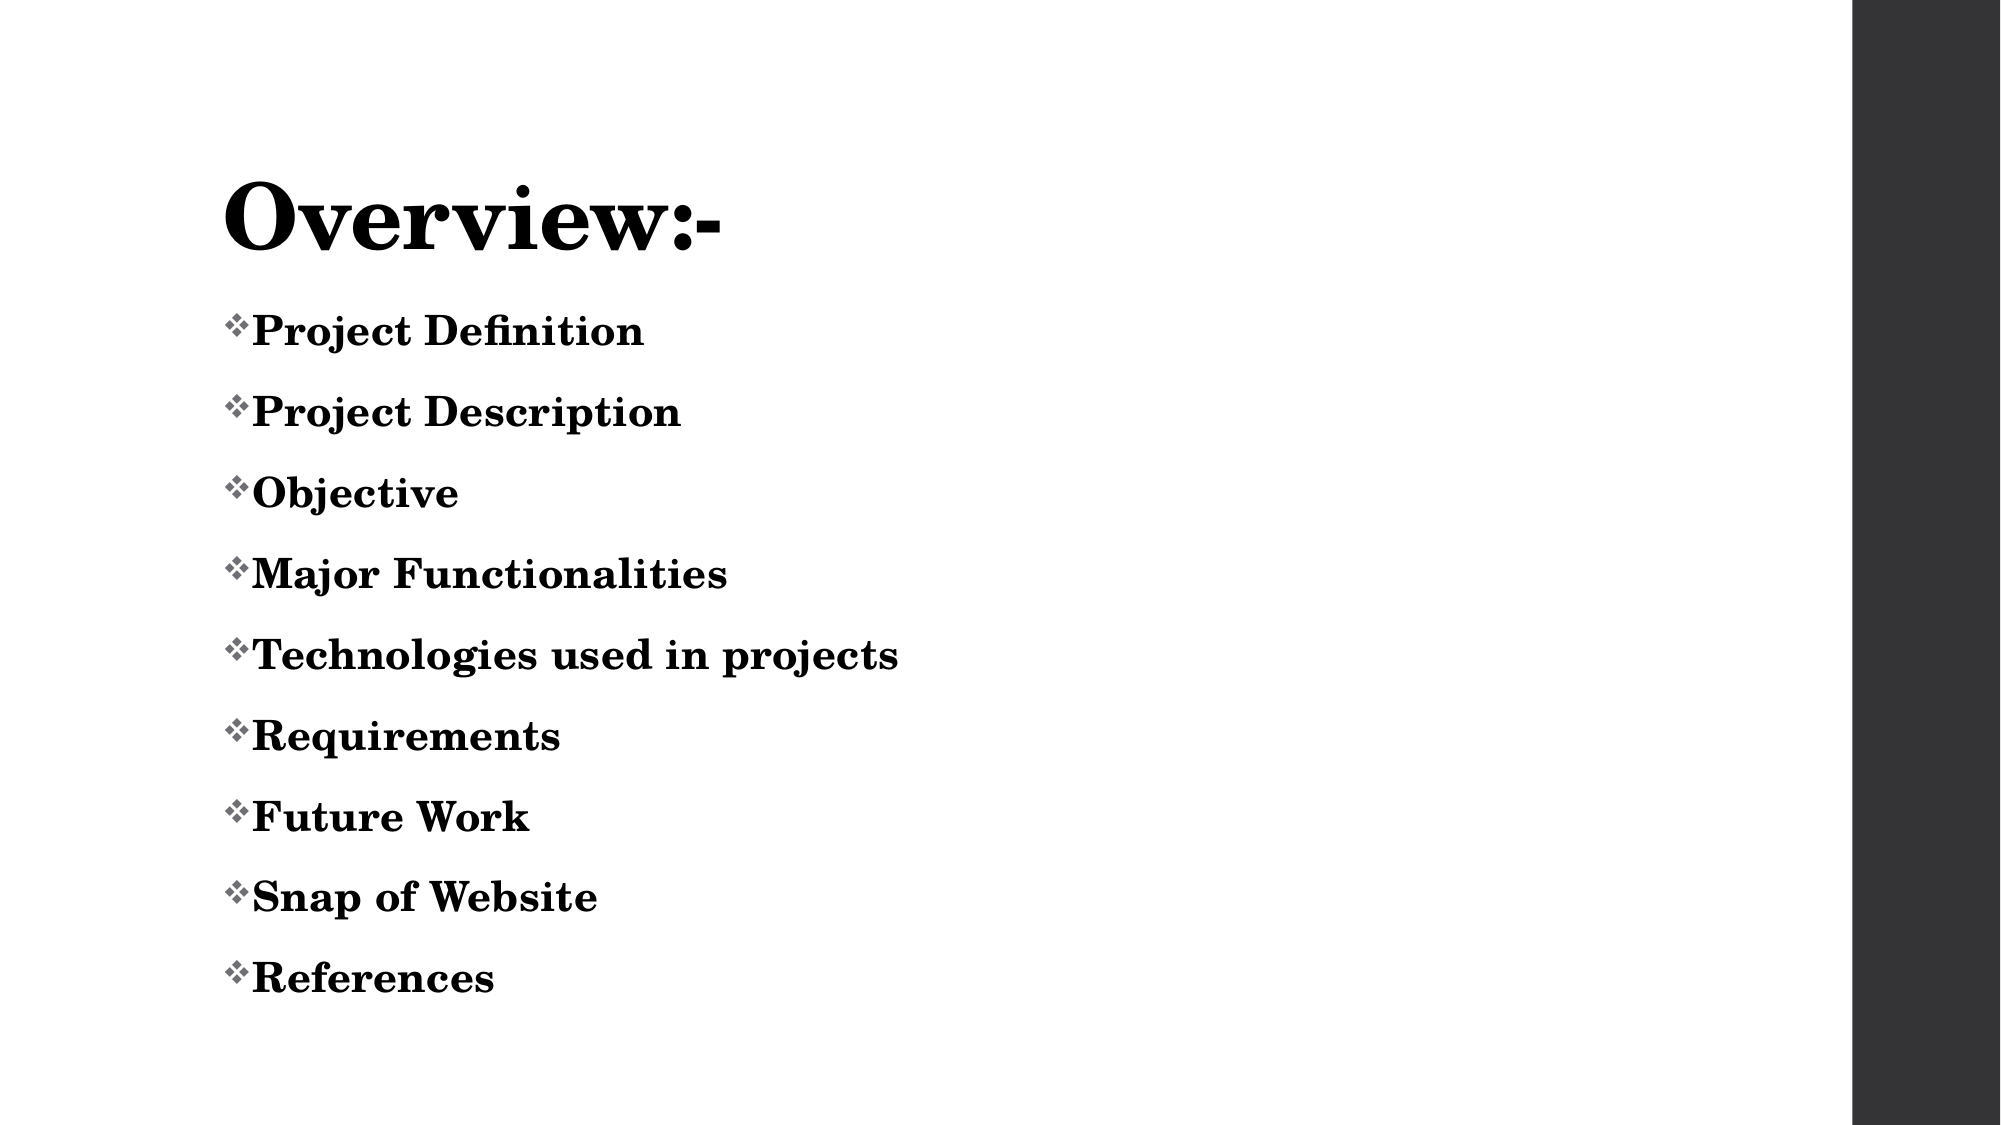

# Overview:-
Project Definition
Project Description
Objective
Major Functionalities
Technologies used in projects
Requirements
Future Work
Snap of Website
References